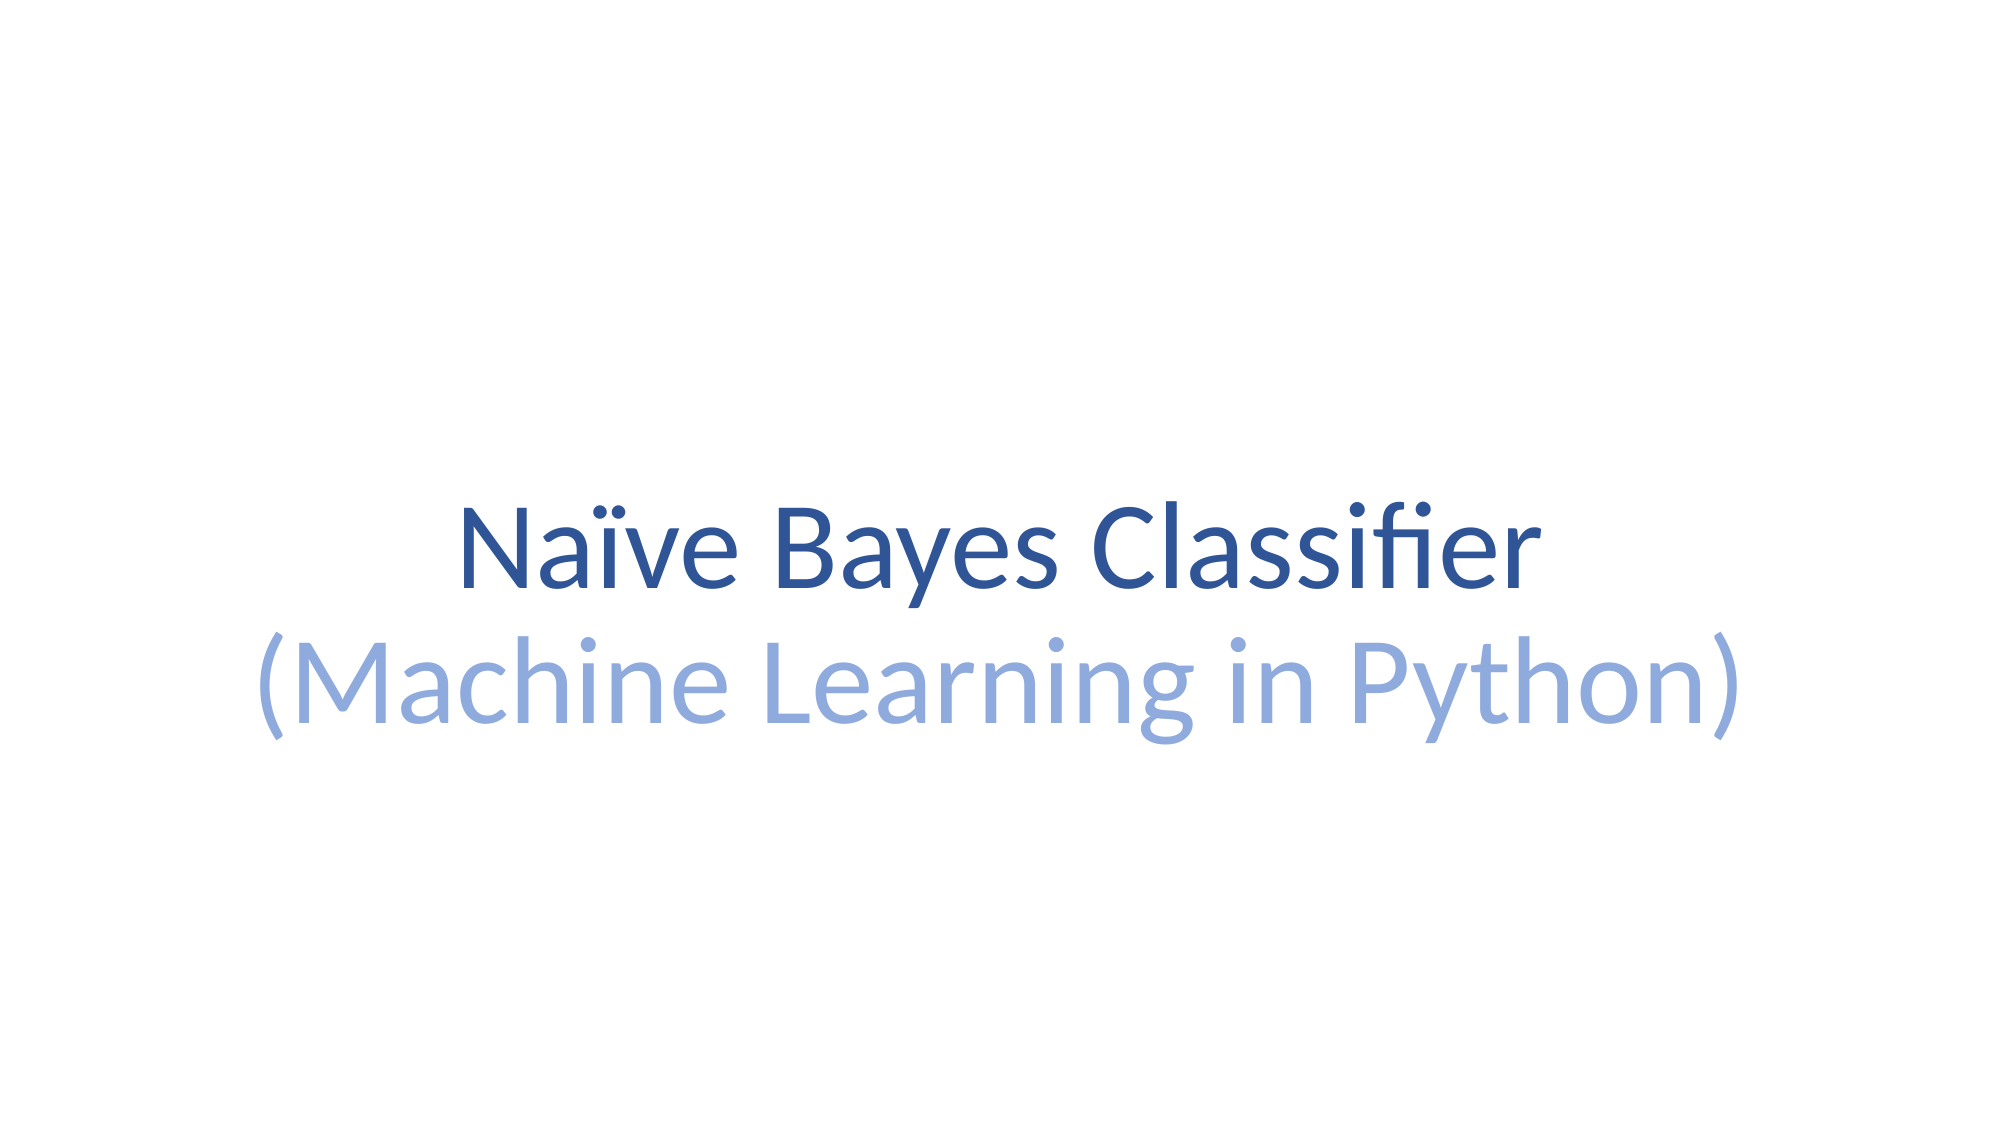

# Naïve Bayes Classifier (Machine Learning in Python)